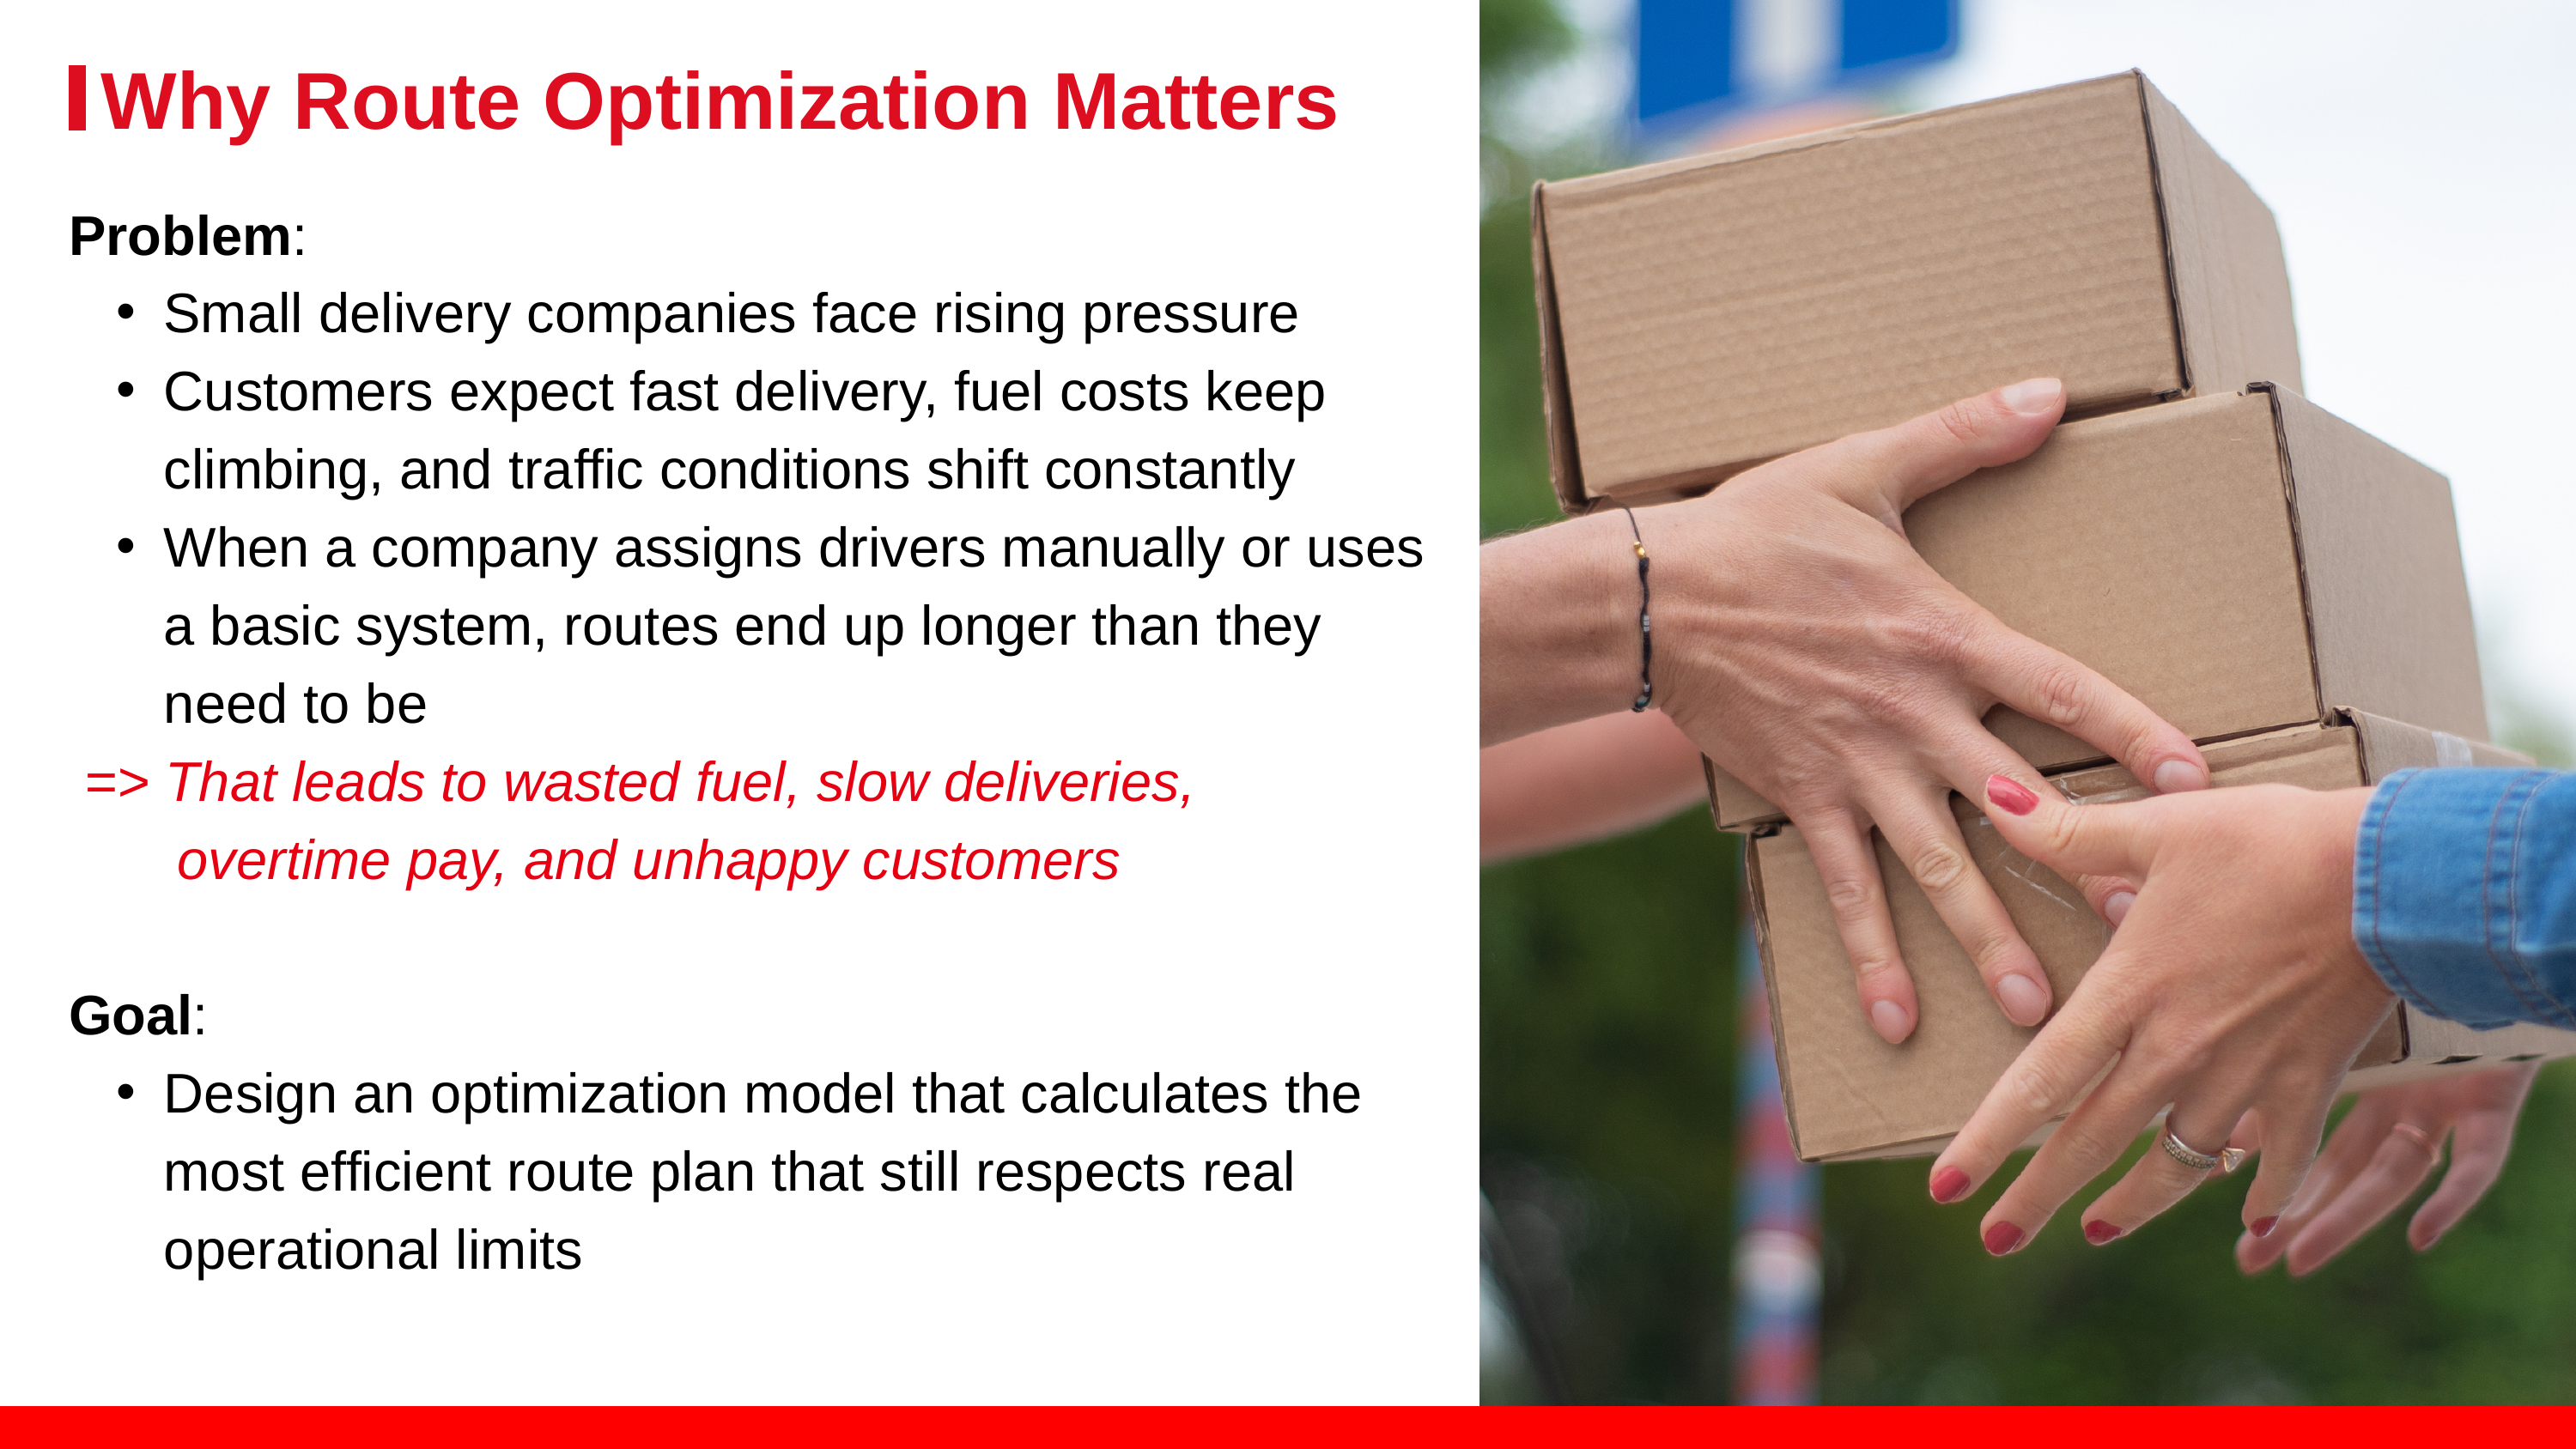

Why Route Optimization Matters

Problem:
Small delivery companies face rising pressure
Customers expect fast delivery, fuel costs keep climbing, and traffic conditions shift constantly
When a company assigns drivers manually or uses a basic system, routes end up longer than they need to be
 => That leads to wasted fuel, slow deliveries,
       overtime pay, and unhappy customers

Goal:
Design an optimization model that calculates the most efficient route plan that still respects real operational limits